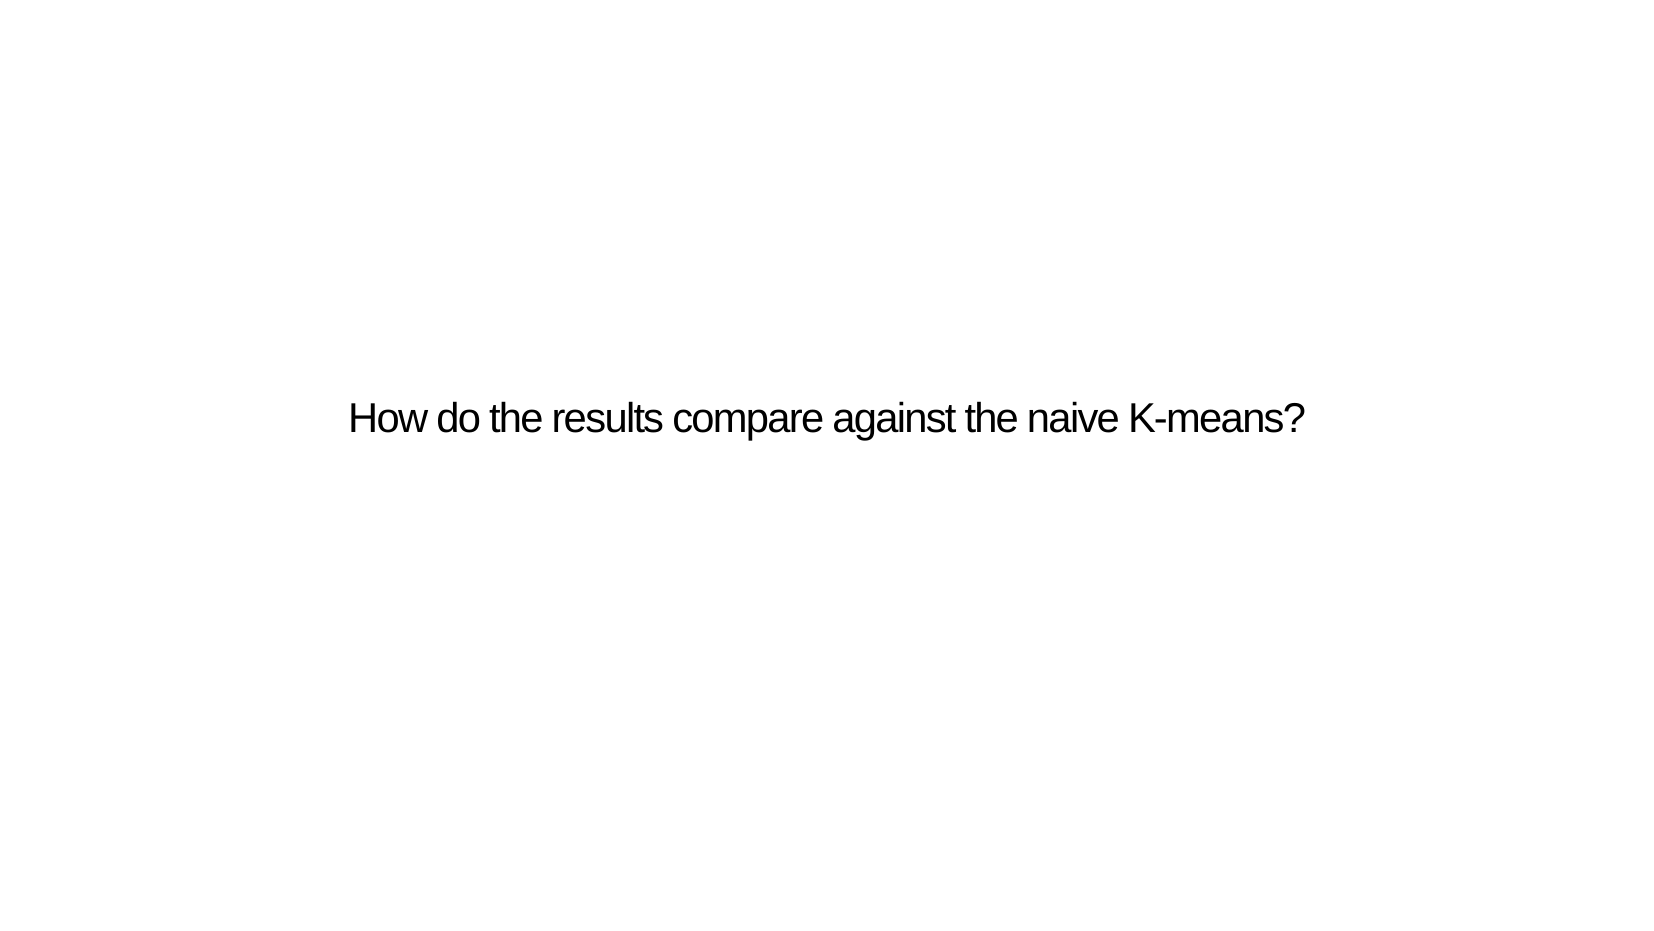

How do the results compare against the naive K-means?